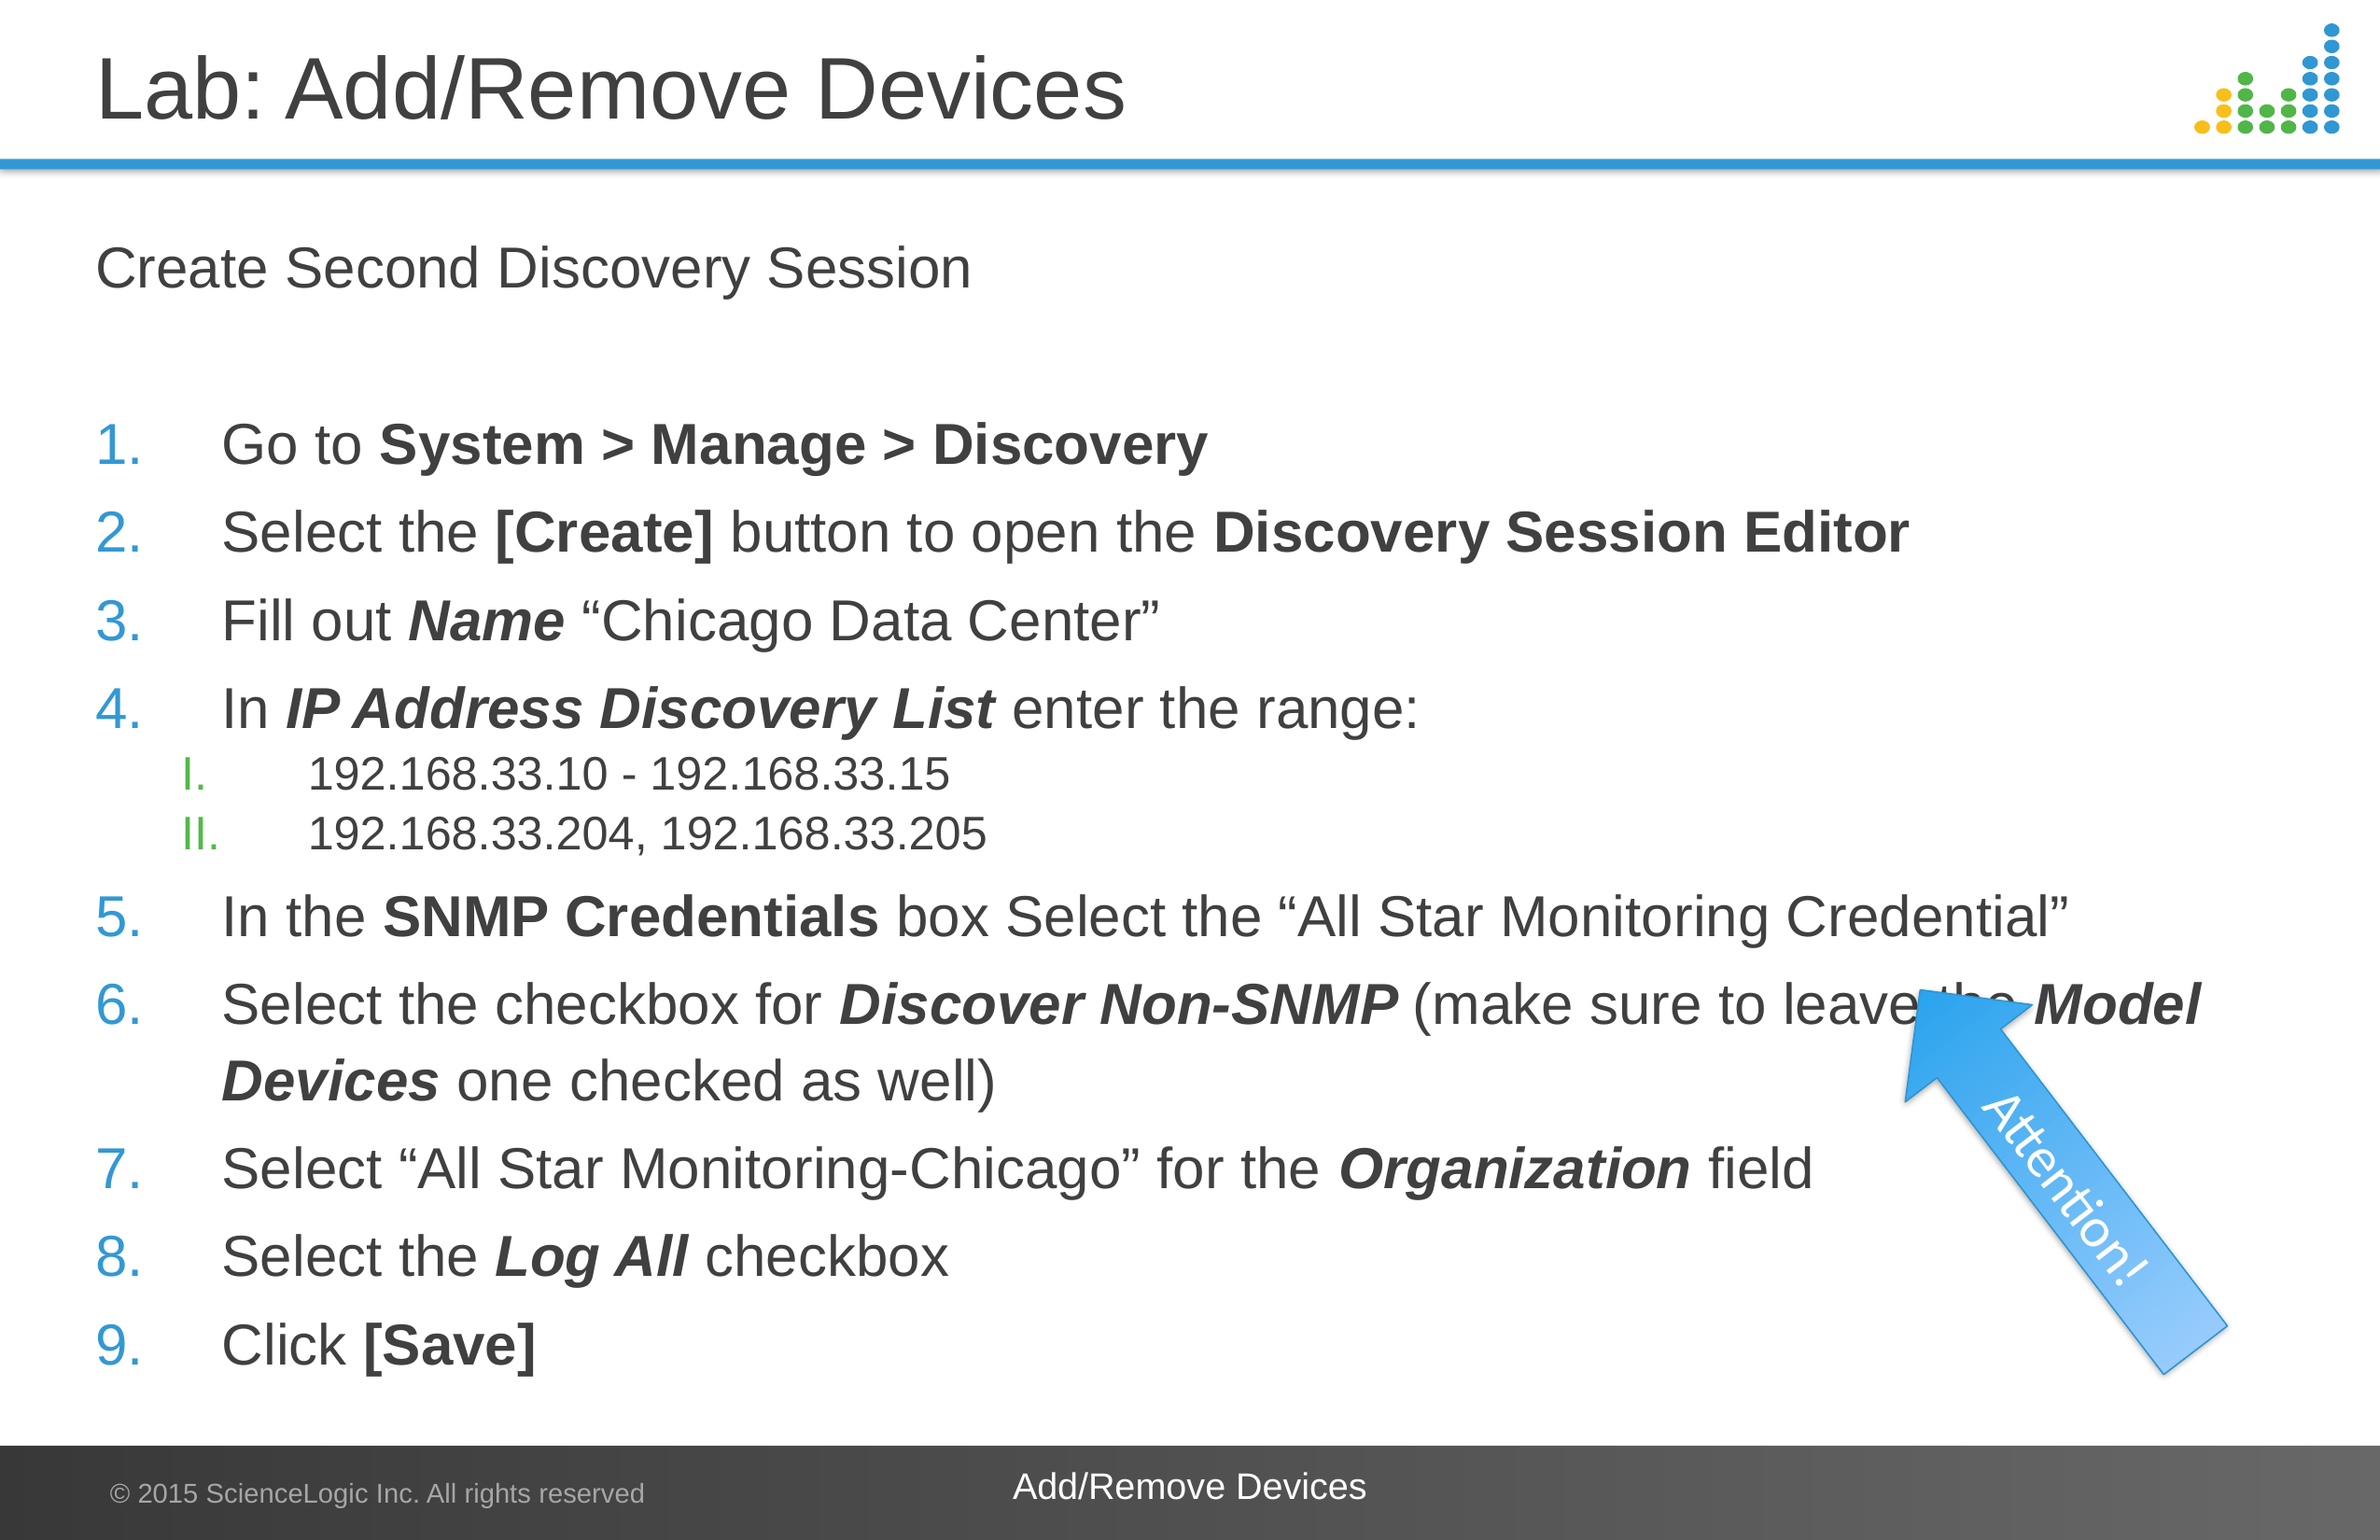

# Lab: Add/Remove Devices
Create Second Discovery Session

Go to System > Manage > Discovery
Select the [Create] button to open the Discovery Session Editor
Fill out Name “Chicago Data Center”
In IP Address Discovery List enter the range:
192.168.33.10 - 192.168.33.15
192.168.33.204, 192.168.33.205
In the SNMP Credentials box Select the “All Star Monitoring Credential”
Select the checkbox for Discover Non-SNMP (make sure to leave the Model Devices one checked as well)
Select “All Star Monitoring-Chicago” for the Organization field
Select the Log All checkbox
Click [Save]
Attention!
Add/Remove Devices